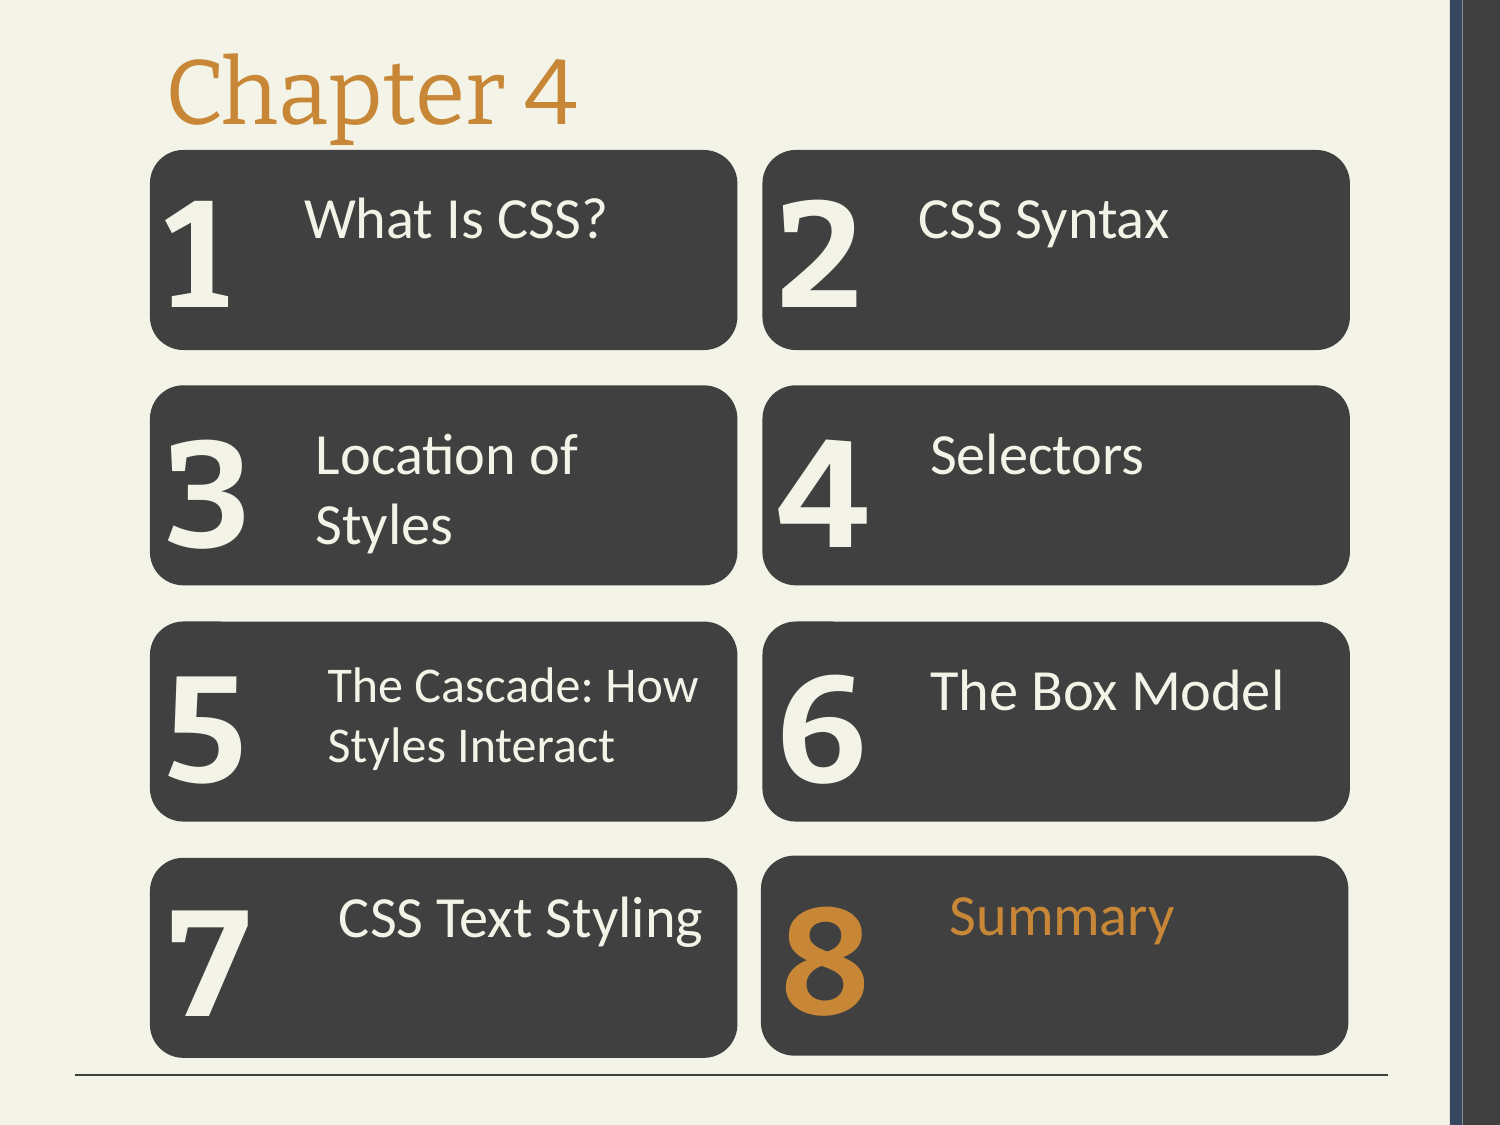

# Chapter 4

1

2
What Is CSS?
CSS Syntax

3
4
Location of Styles
Selectors

5
6
The Cascade: How Styles Interact
The Box Model

8

7
Summary
CSS Text Styling